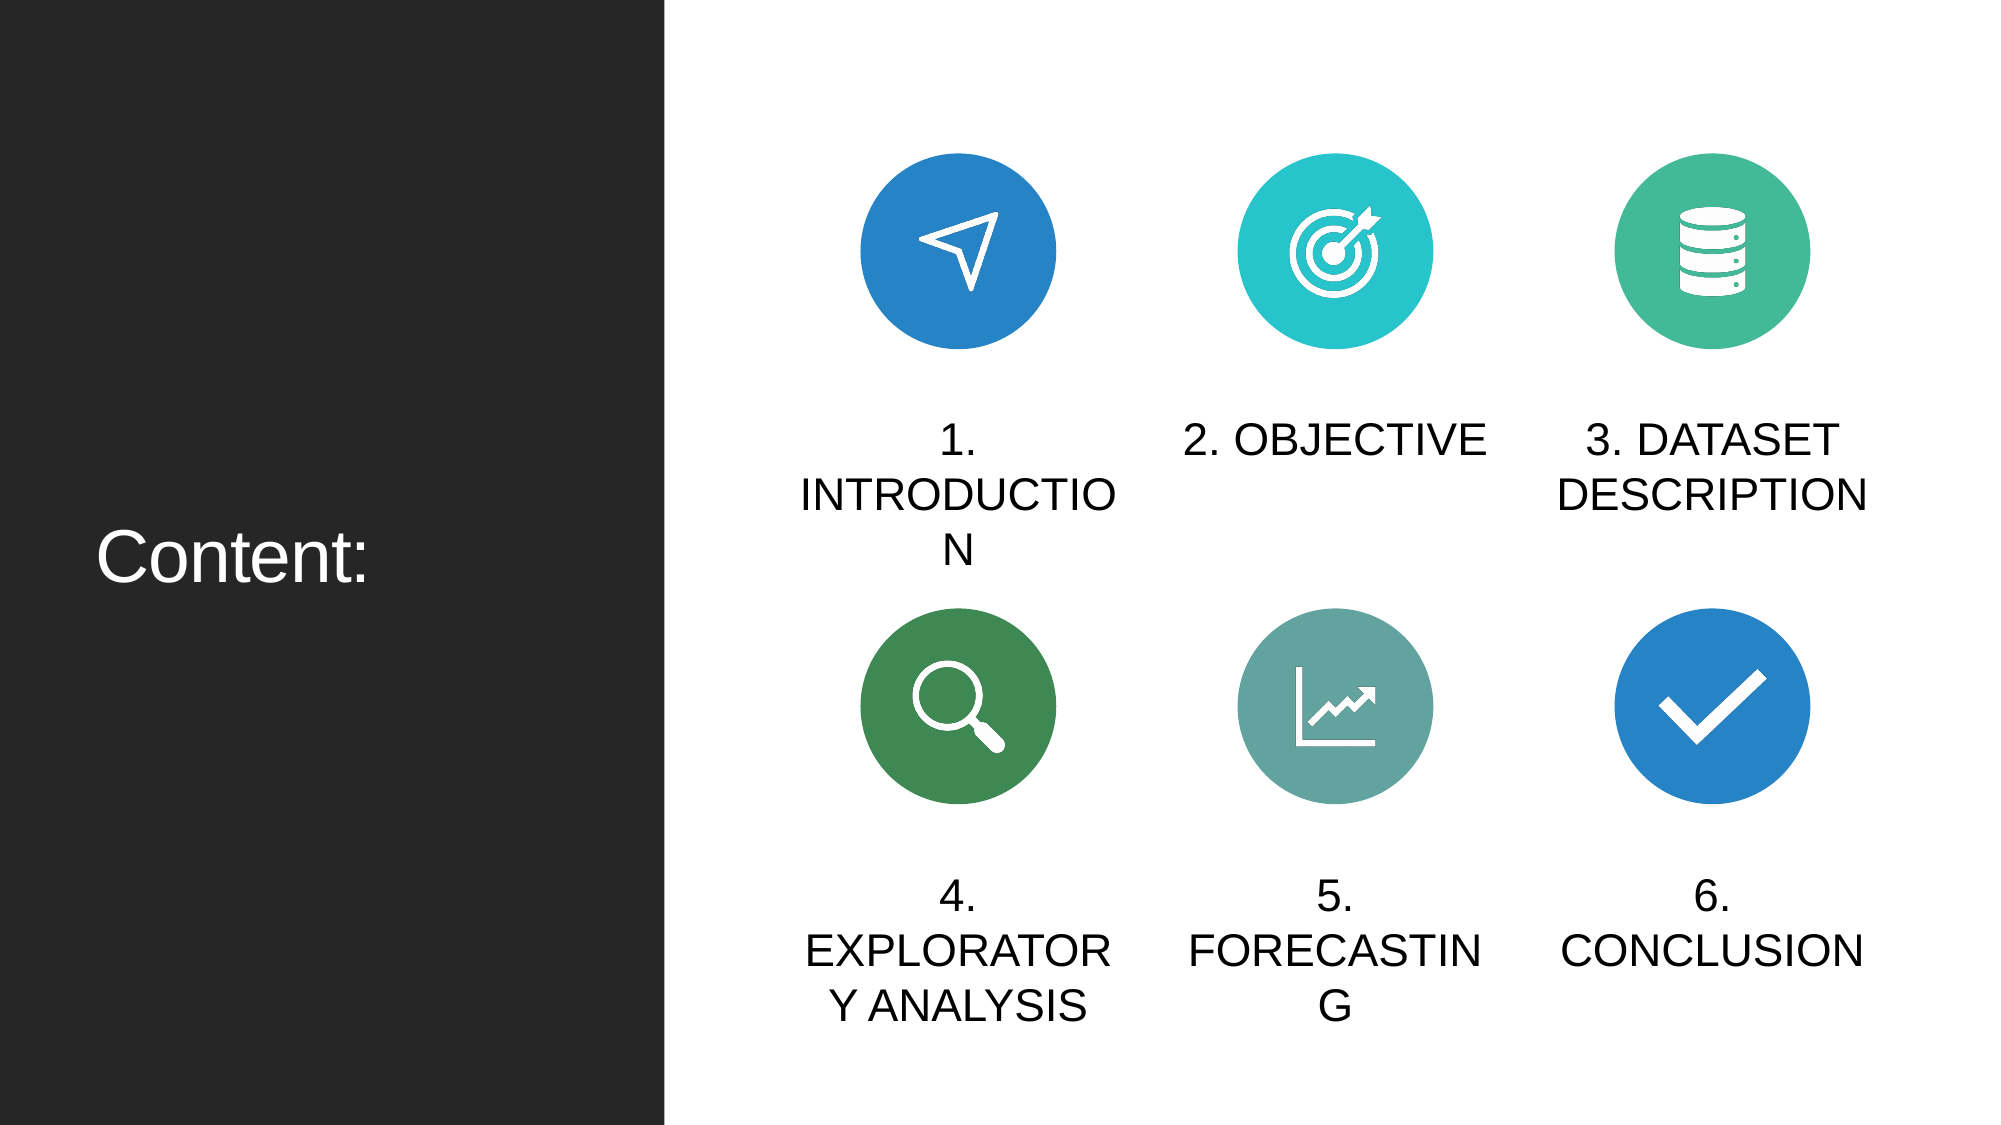

# Content:
1. Introduction
2. Objective
3. Dataset Description
4. Exploratory Analysis
5. Forecasting
6. Conclusion